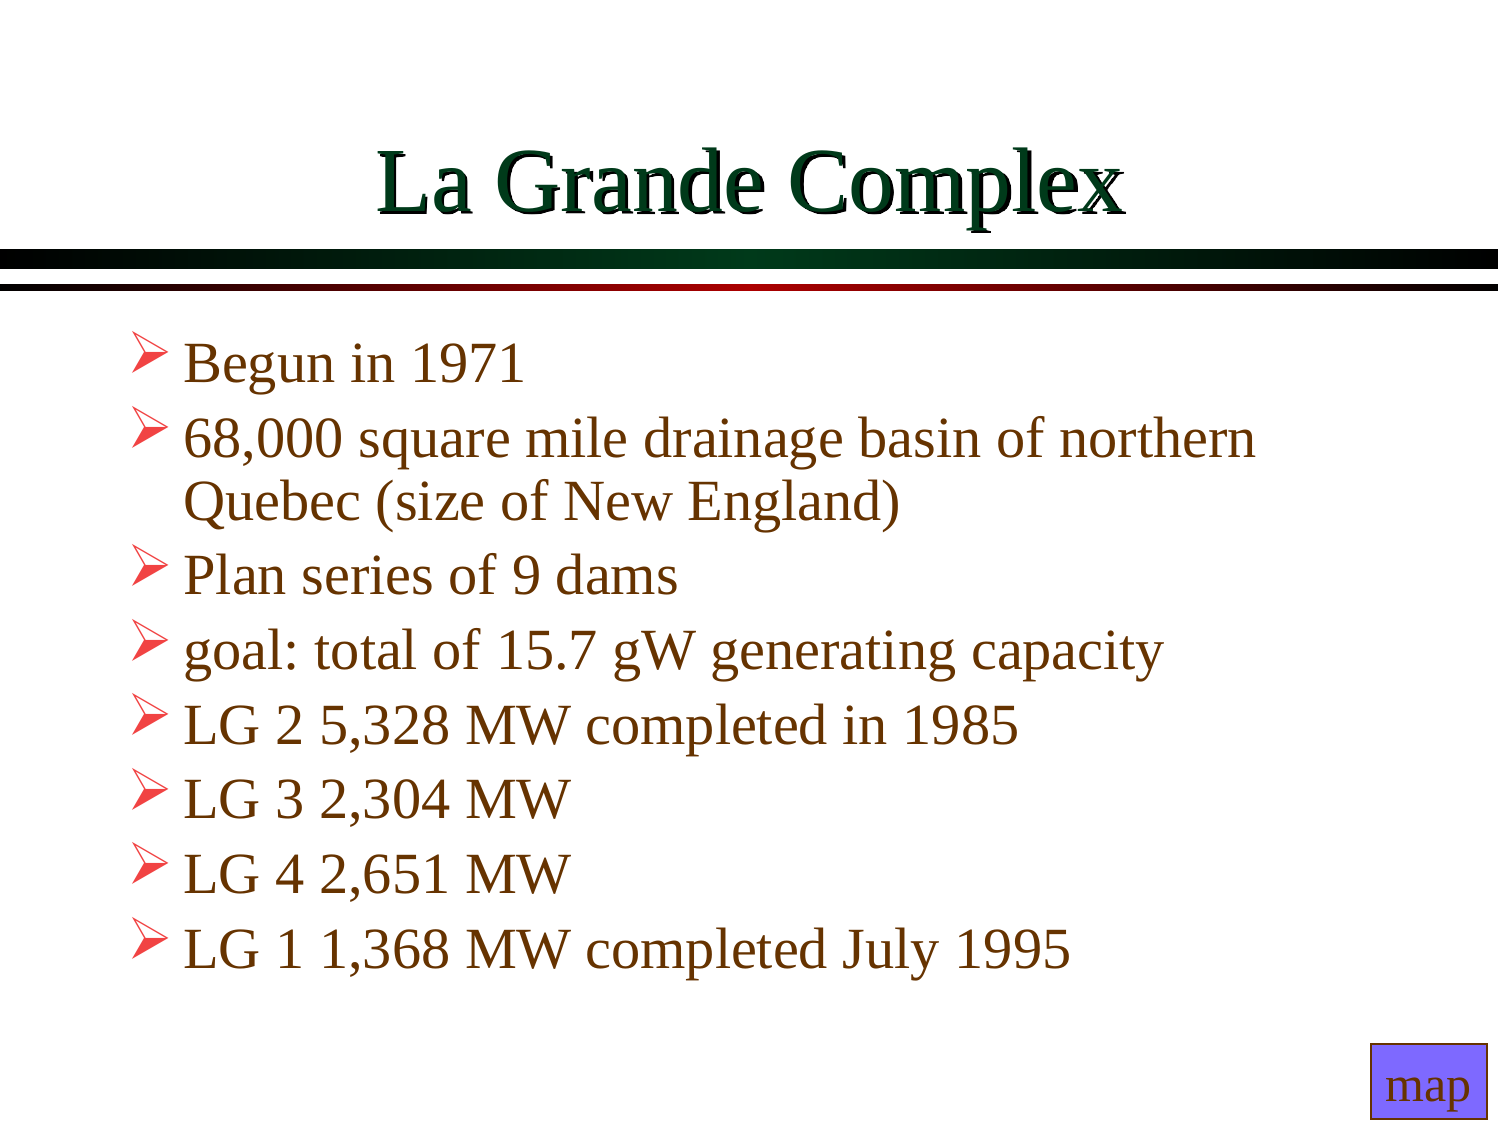

# La Grande Complex
Begun in 1971
68,000 square mile drainage basin of northern Quebec (size of New England)
Plan series of 9 dams
goal: total of 15.7 gW generating capacity
LG 2 5,328 MW completed in 1985
LG 3 2,304 MW
LG 4 2,651 MW
LG 1 1,368 MW completed July 1995
map